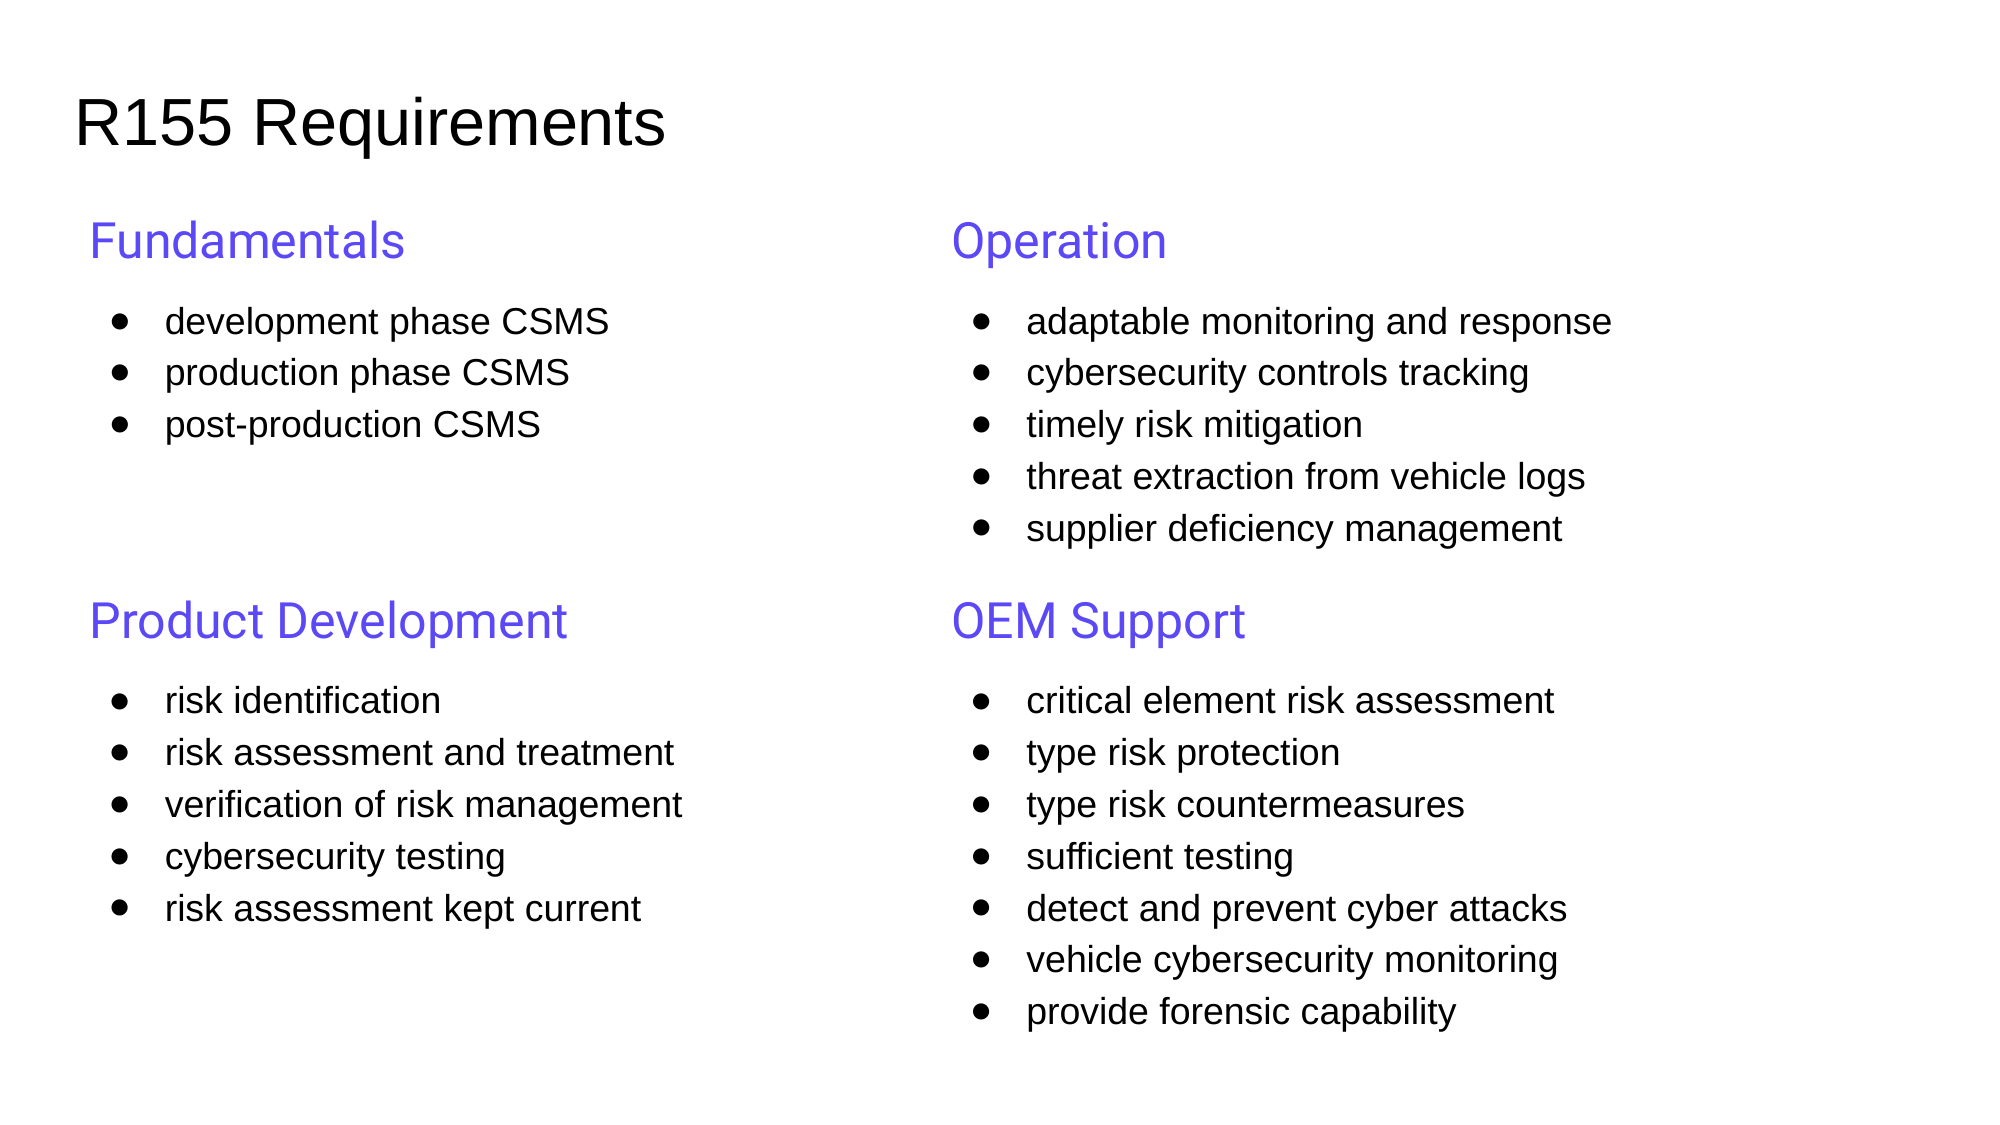

# R155 Requirements
Fundamentals
Operation
development phase CSMS
production phase CSMS
post-production CSMS
adaptable monitoring and response
cybersecurity controls tracking
timely risk mitigation
threat extraction from vehicle logs
supplier deficiency management
Product Development
OEM Support
risk identification
risk assessment and treatment
verification of risk management
cybersecurity testing
risk assessment kept current
critical element risk assessment
type risk protection
type risk countermeasures
sufficient testing
detect and prevent cyber attacks
vehicle cybersecurity monitoring
provide forensic capability